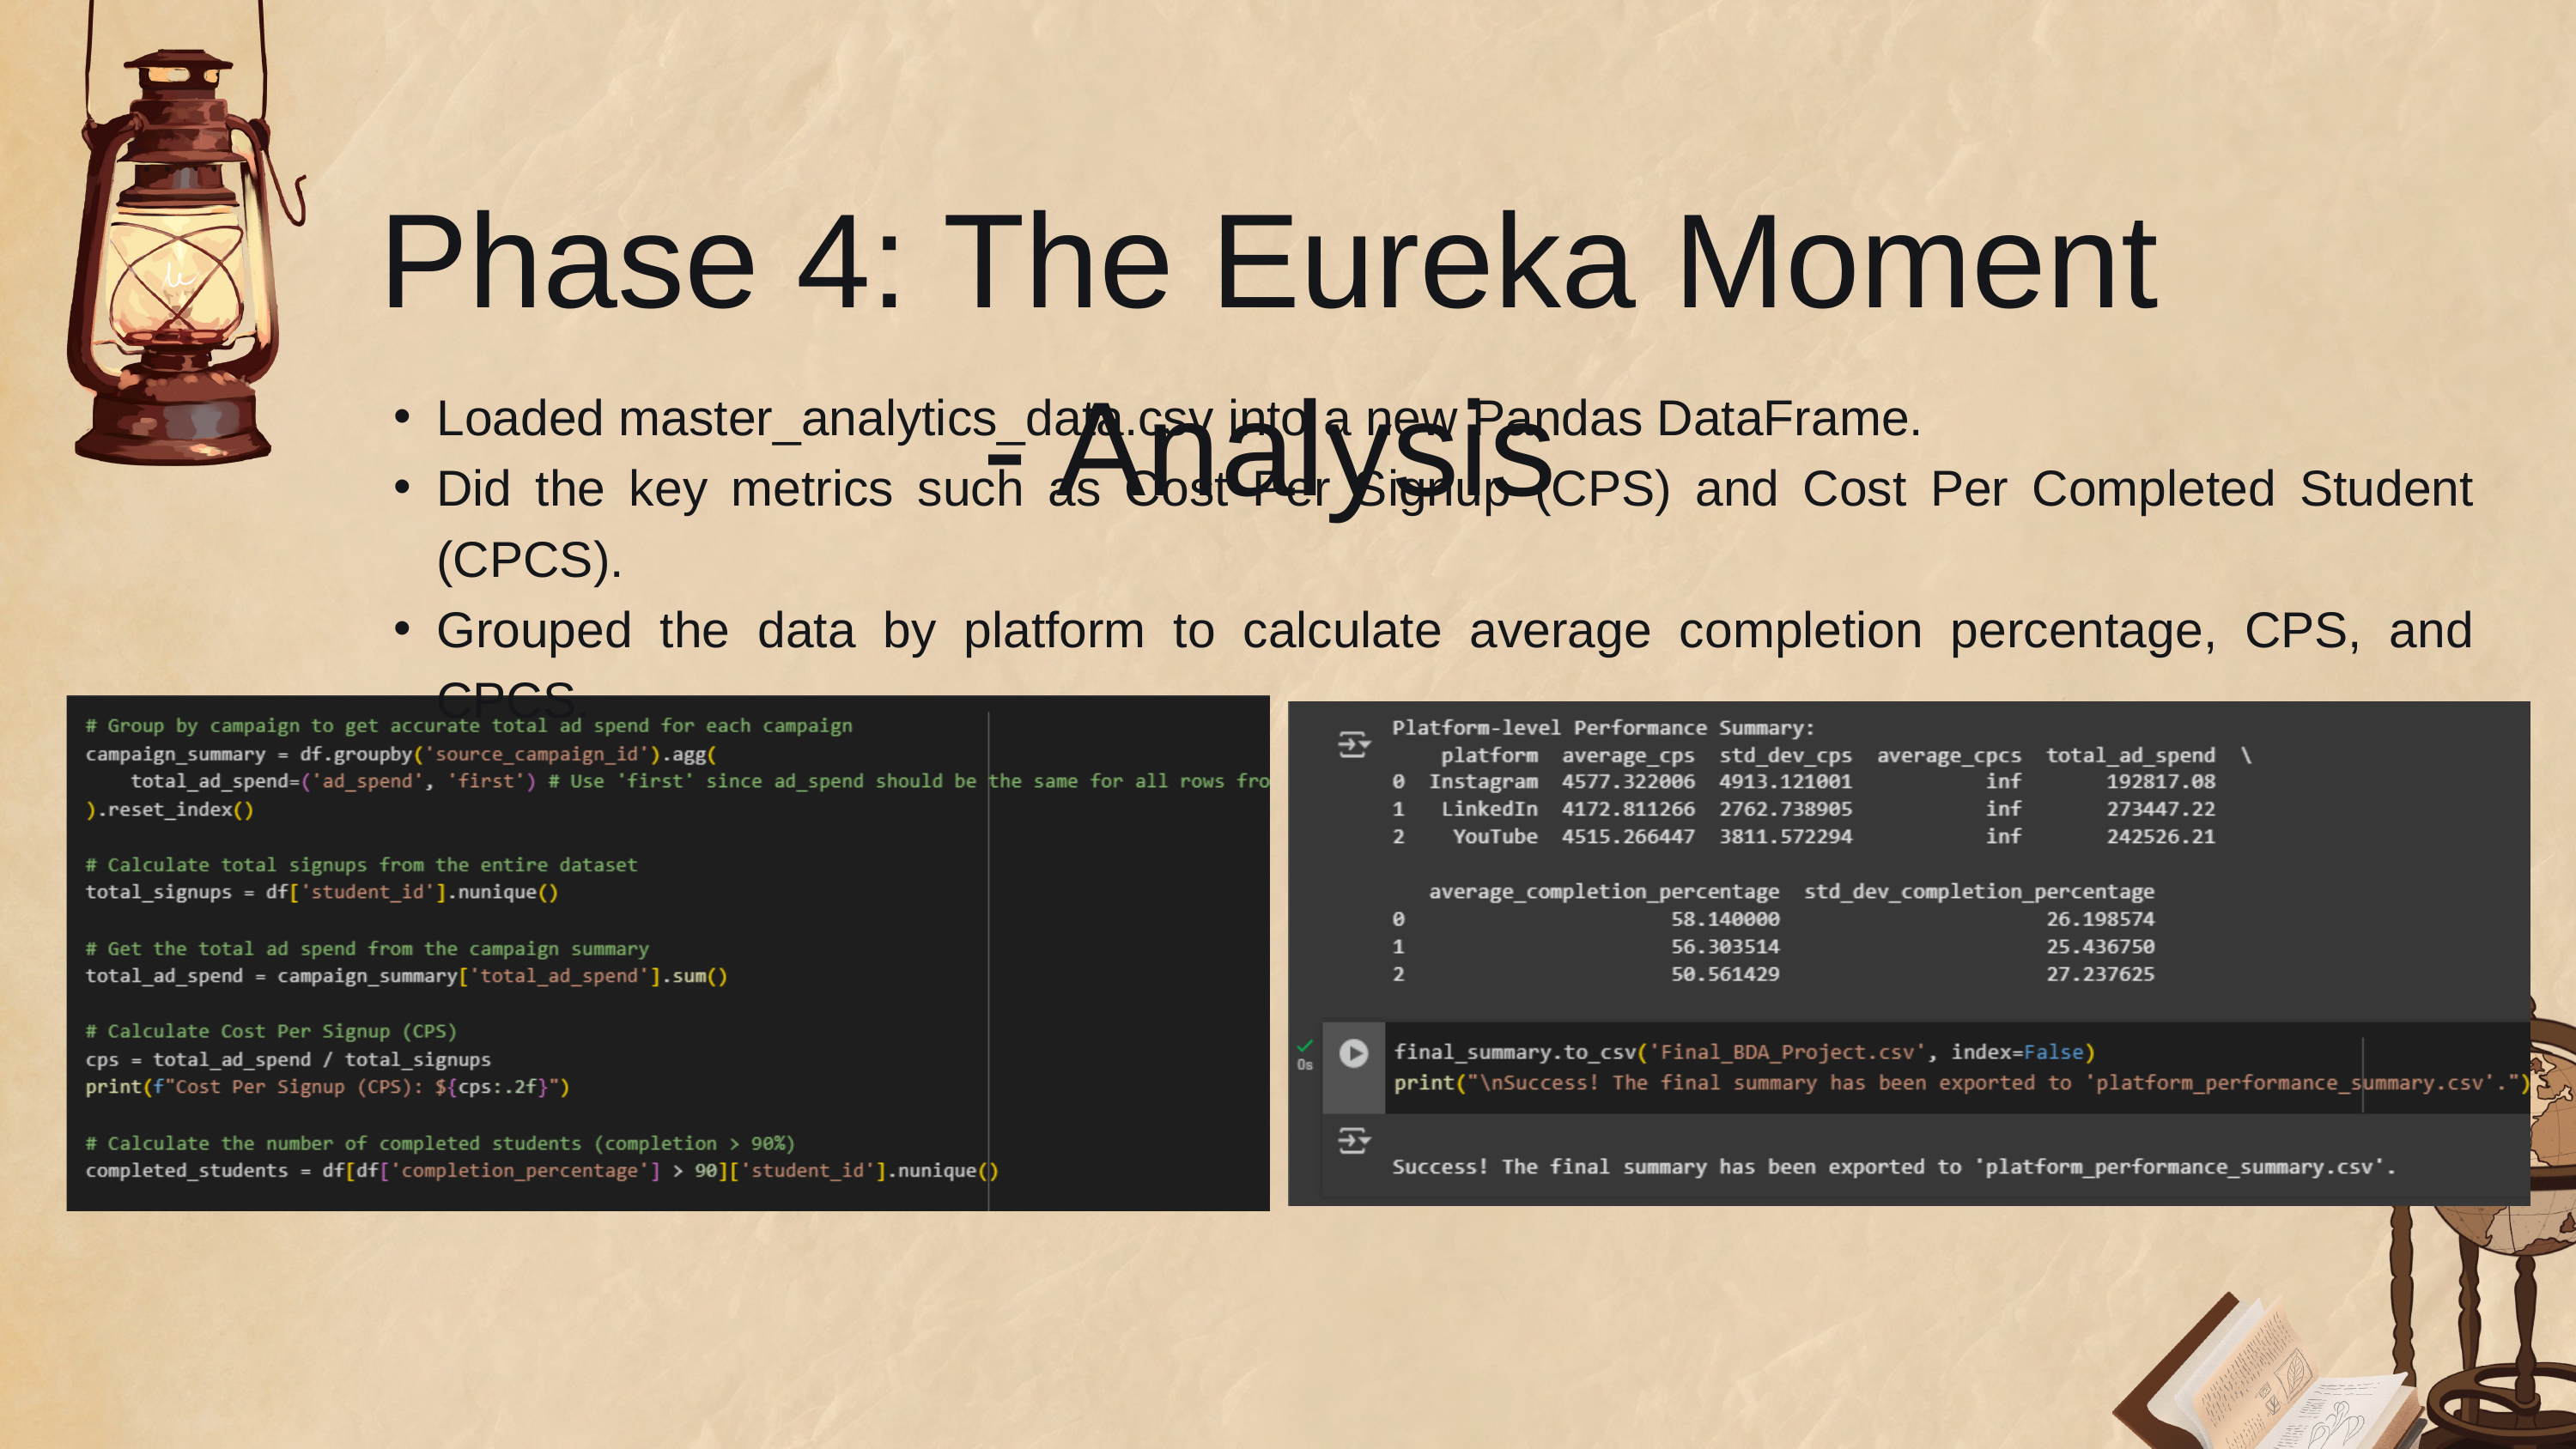

Phase 4: The Eureka Moment - Analysis
Loaded master_analytics_data.csv into a new Pandas DataFrame.
Did the key metrics such as Cost Per Signup (CPS) and Cost Per Completed Student (CPCS).
Grouped the data by platform to calculate average completion percentage, CPS, and CPCS.